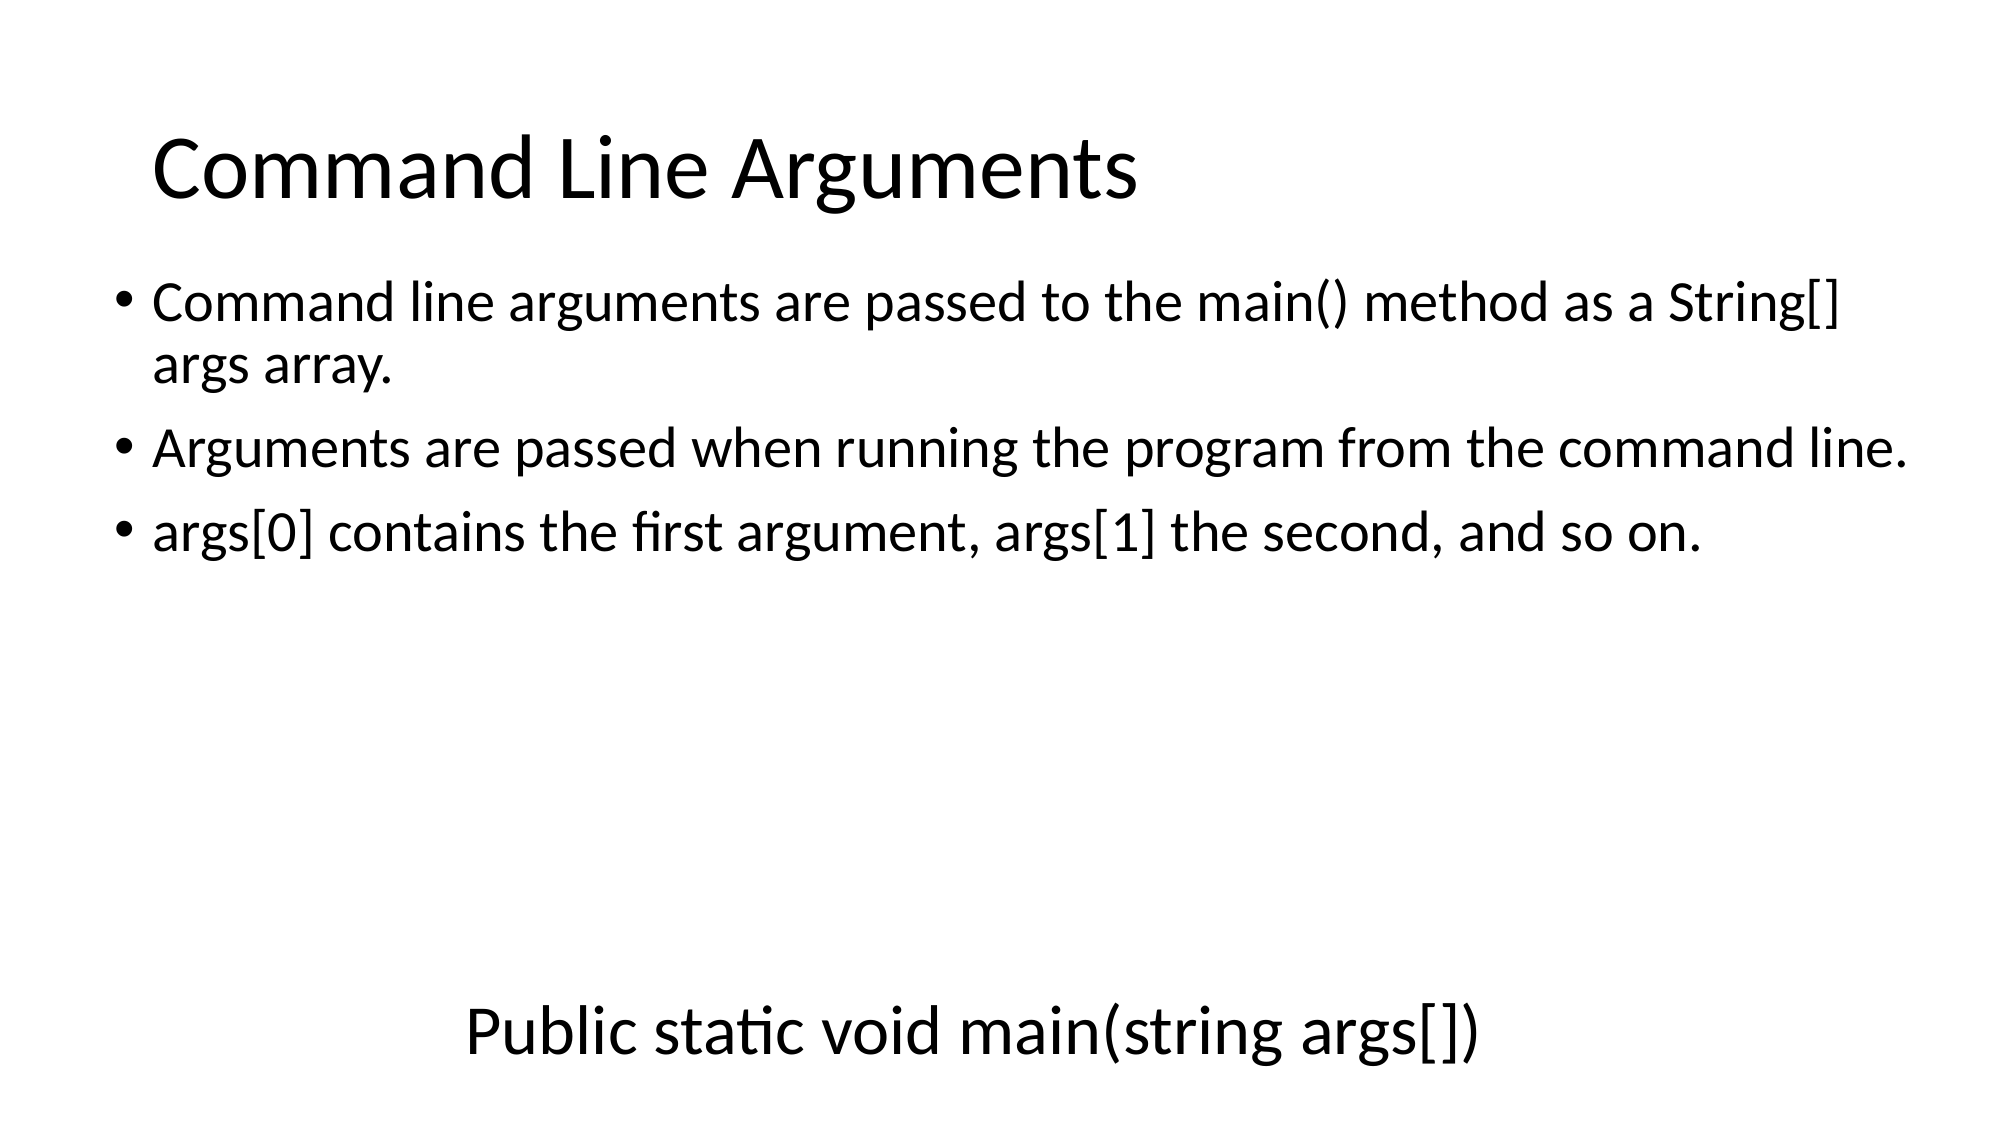

# Command Line Arguments
Command line arguments are passed to the main() method as a String[] args array.
Arguments are passed when running the program from the command line.
args[0] contains the first argument, args[1] the second, and so on.
Public static void main(string args[])